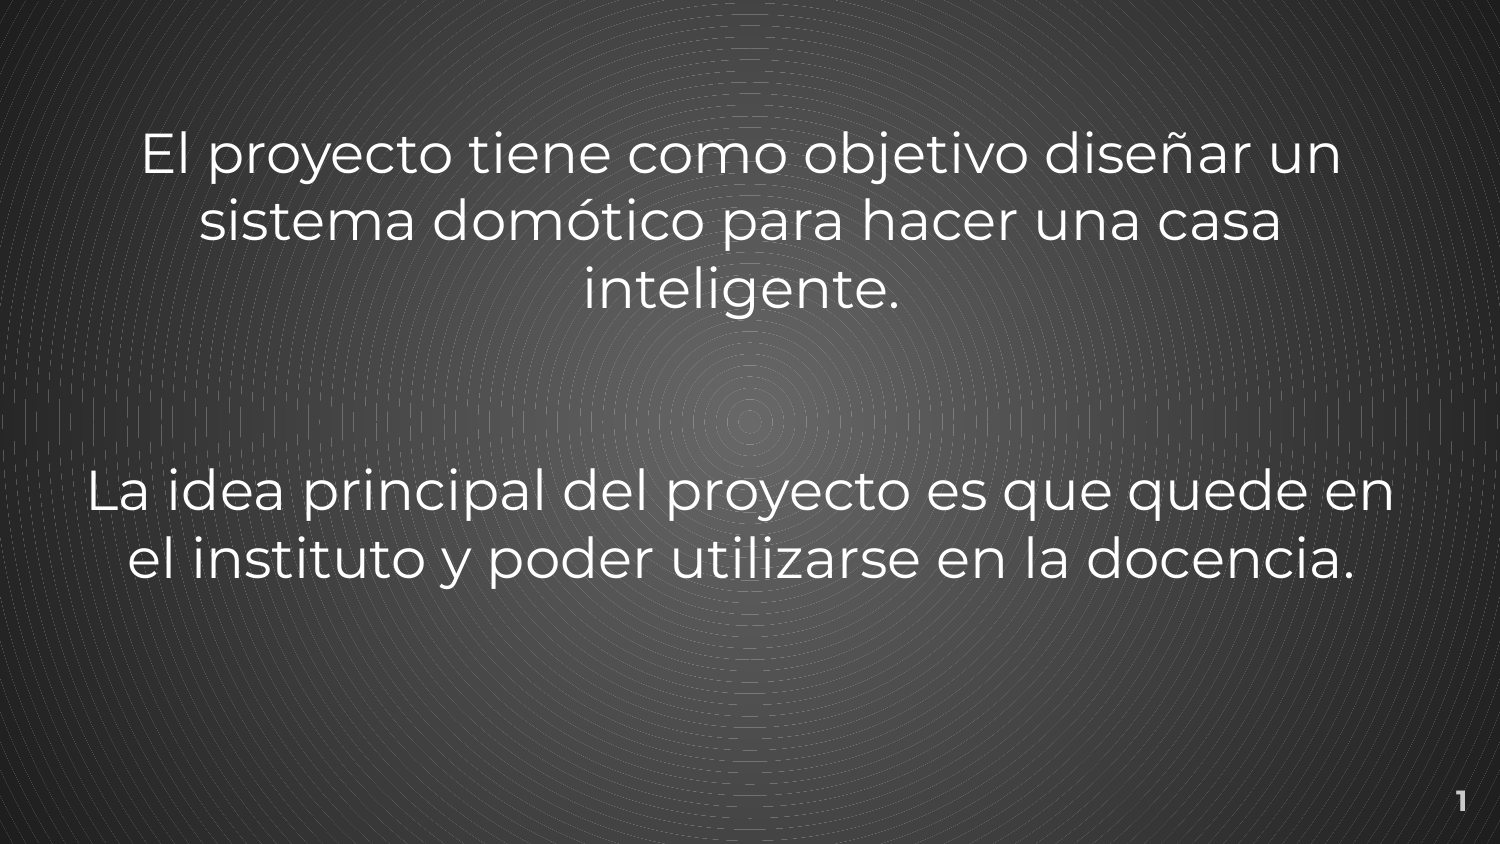

El proyecto tiene como objetivo diseñar un sistema domótico para hacer una casa inteligente.

La idea principal del proyecto es que quede en el instituto y poder utilizarse en la docencia.

1